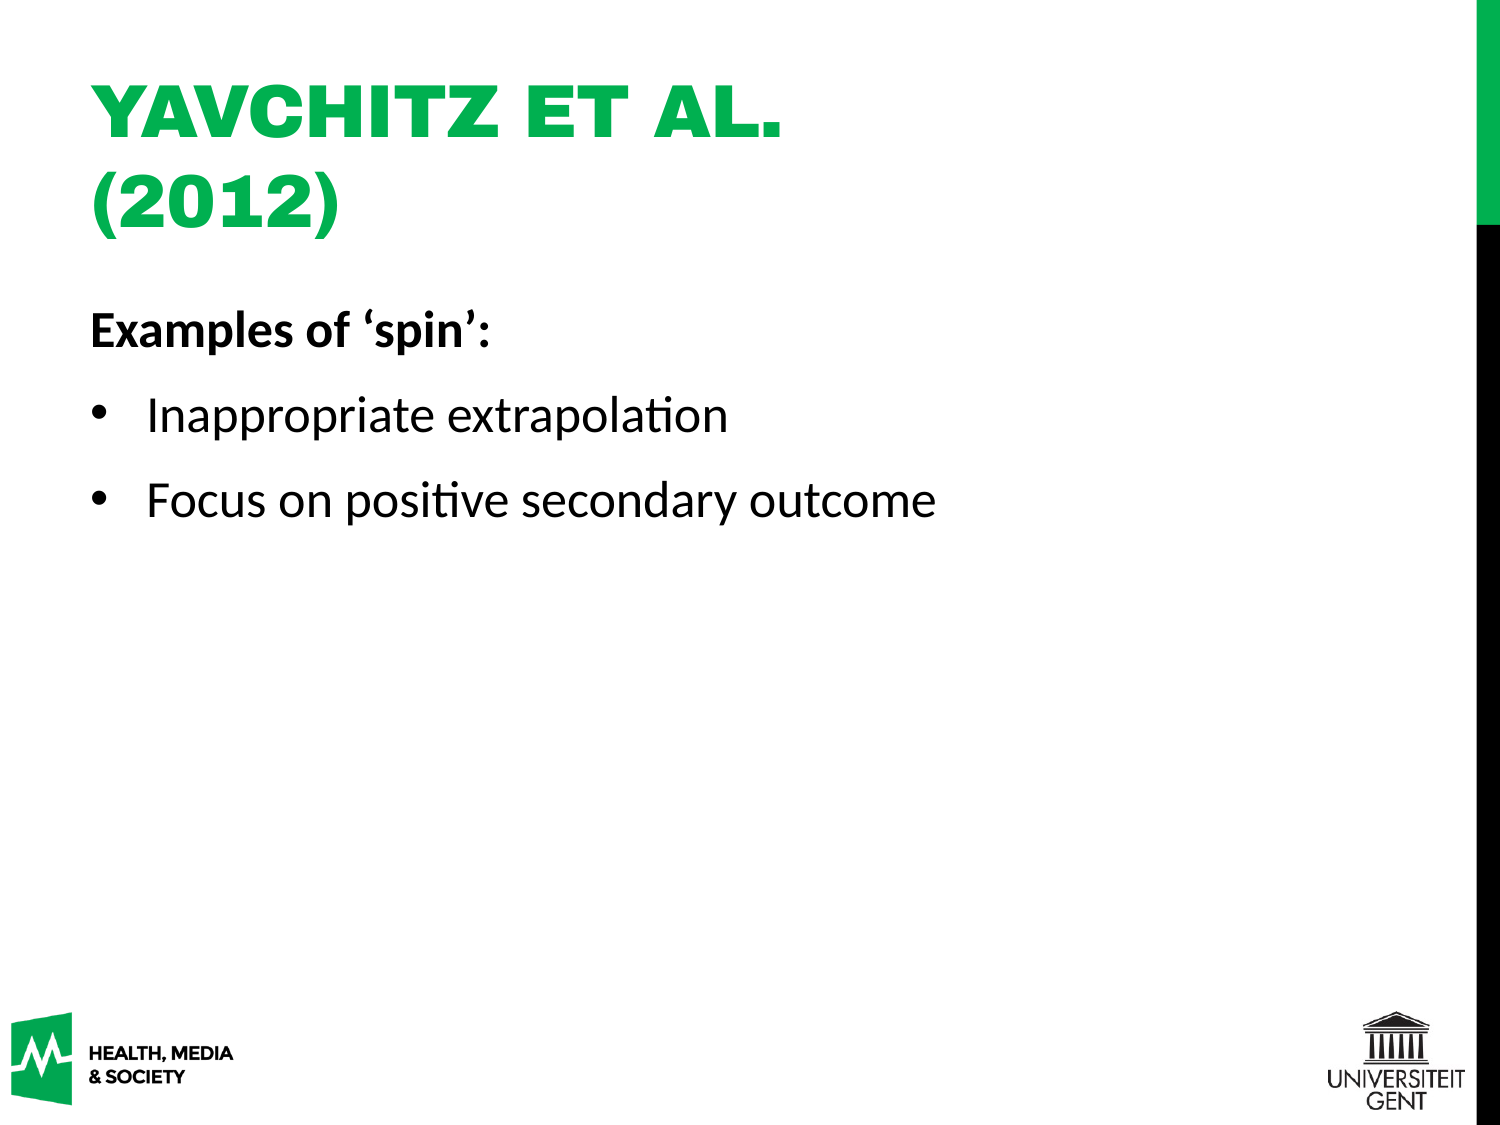

# Yavchitz et al. (2012)
Examples of ‘spin’:
Inappropriate extrapolation
Focus on positive secondary outcome